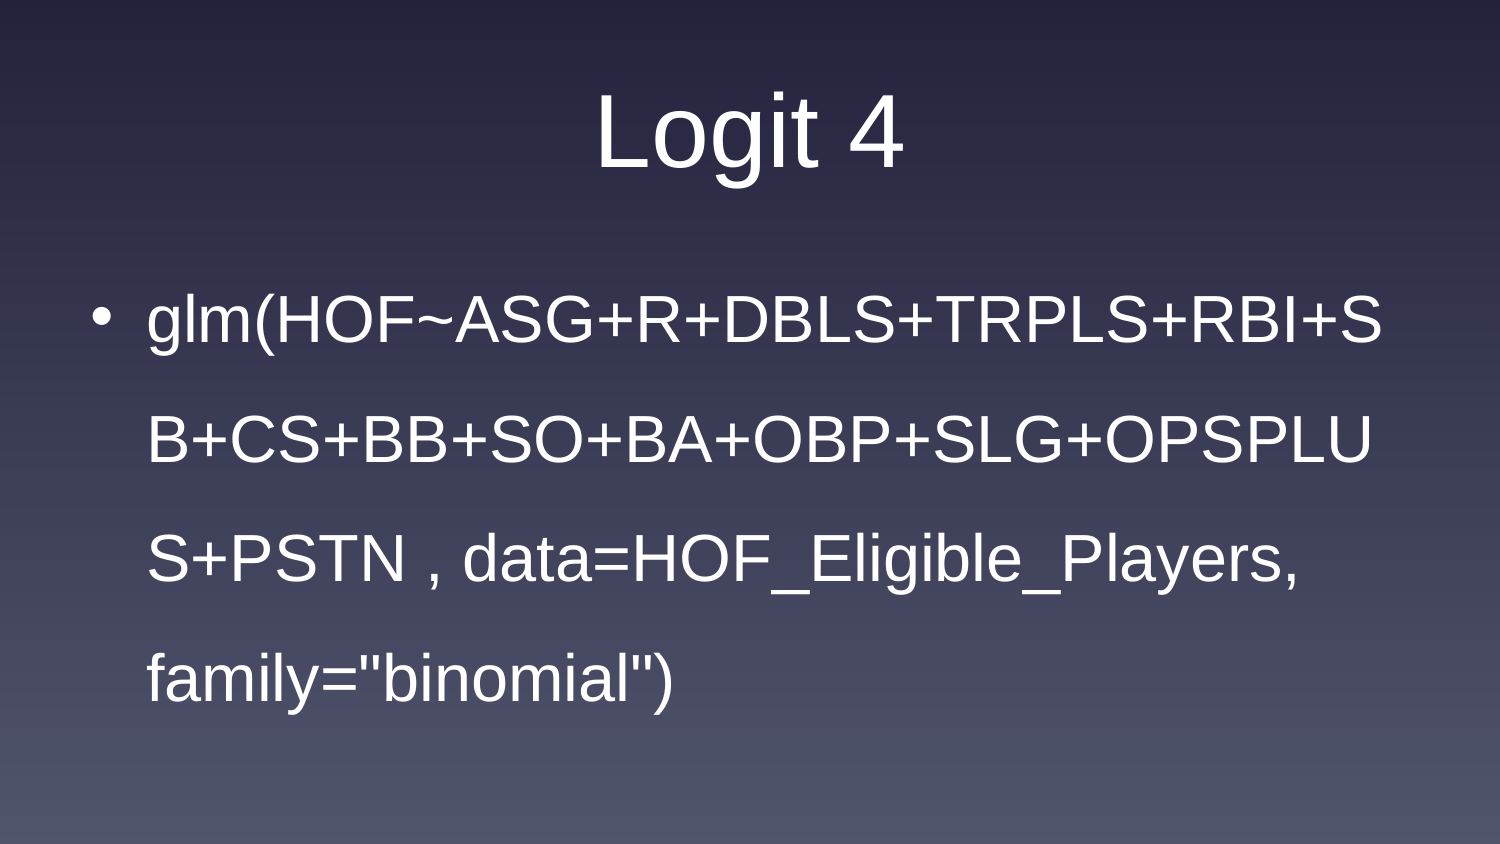

# Logit 4
glm(HOF~ASG+R+DBLS+TRPLS+RBI+SB+CS+BB+SO+BA+OBP+SLG+OPSPLUS+PSTN , data=HOF_Eligible_Players, family="binomial")